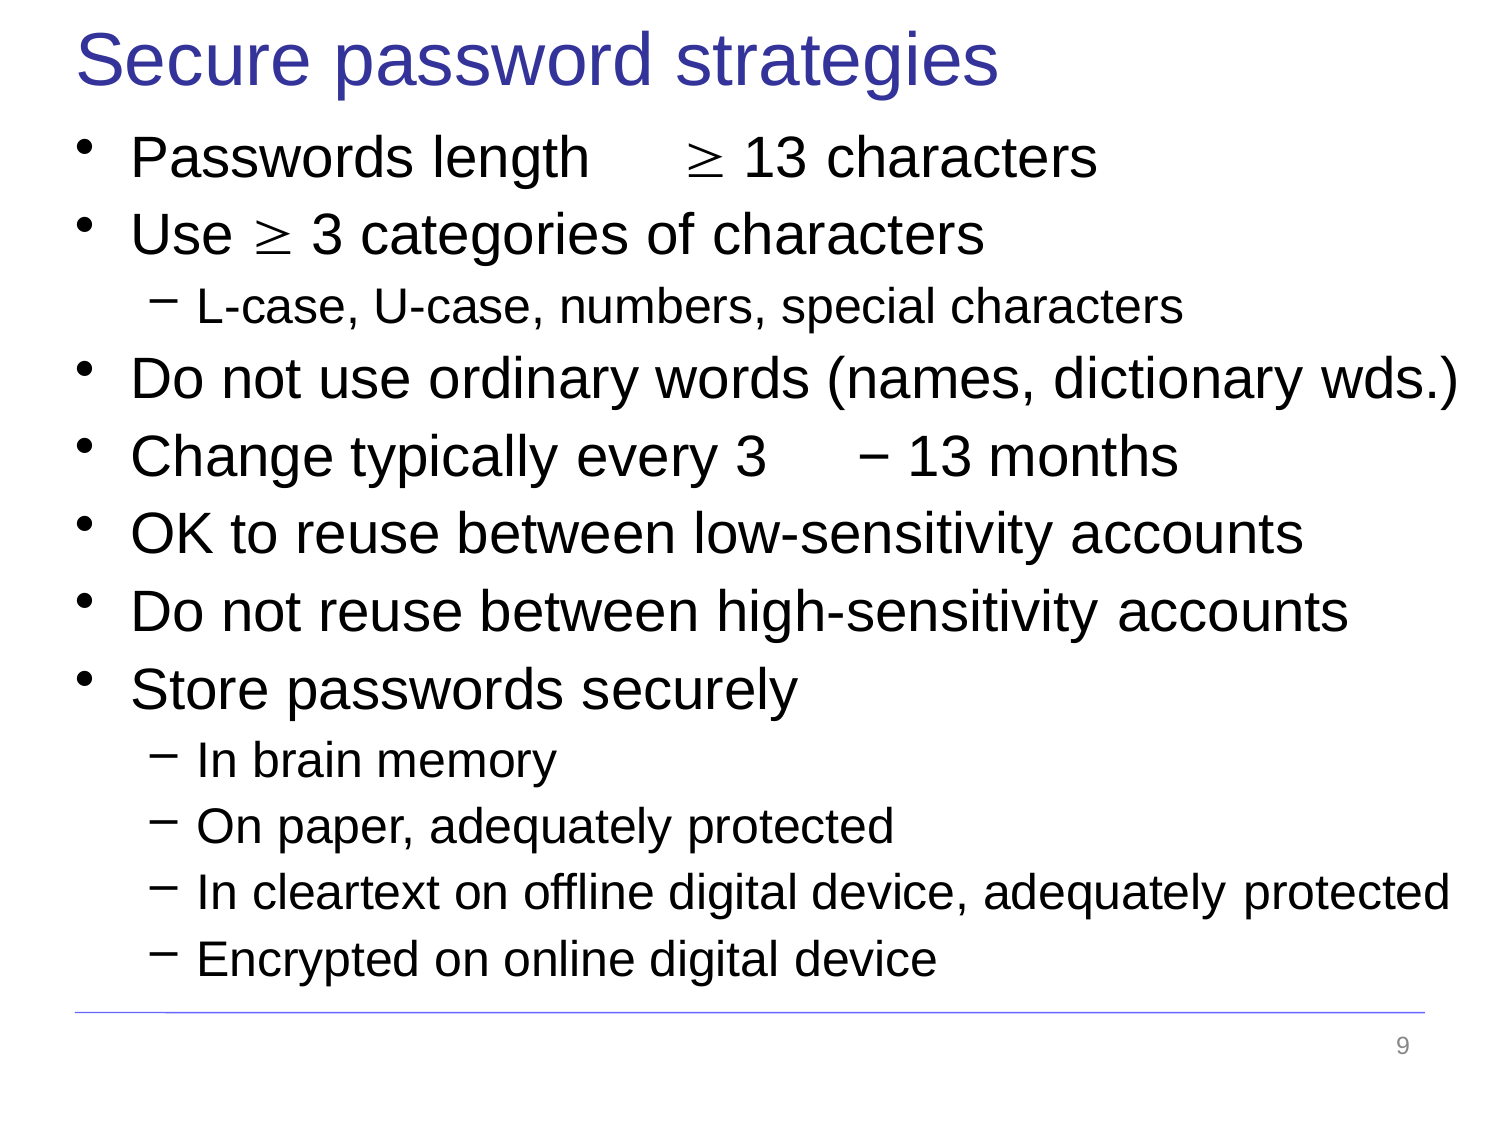

# Secure password strategies
Passwords length	≥ 13 characters
Use ≥ 3 categories of characters
L-case, U-case, numbers, special characters
Do not use ordinary words (names, dictionary wds.)
Change typically every 3	− 13 months
OK to reuse between low-sensitivity accounts
Do not reuse between high-sensitivity accounts
Store passwords securely
In brain memory
On paper, adequately protected
In cleartext on offline digital device, adequately protected
Encrypted on online digital device

9